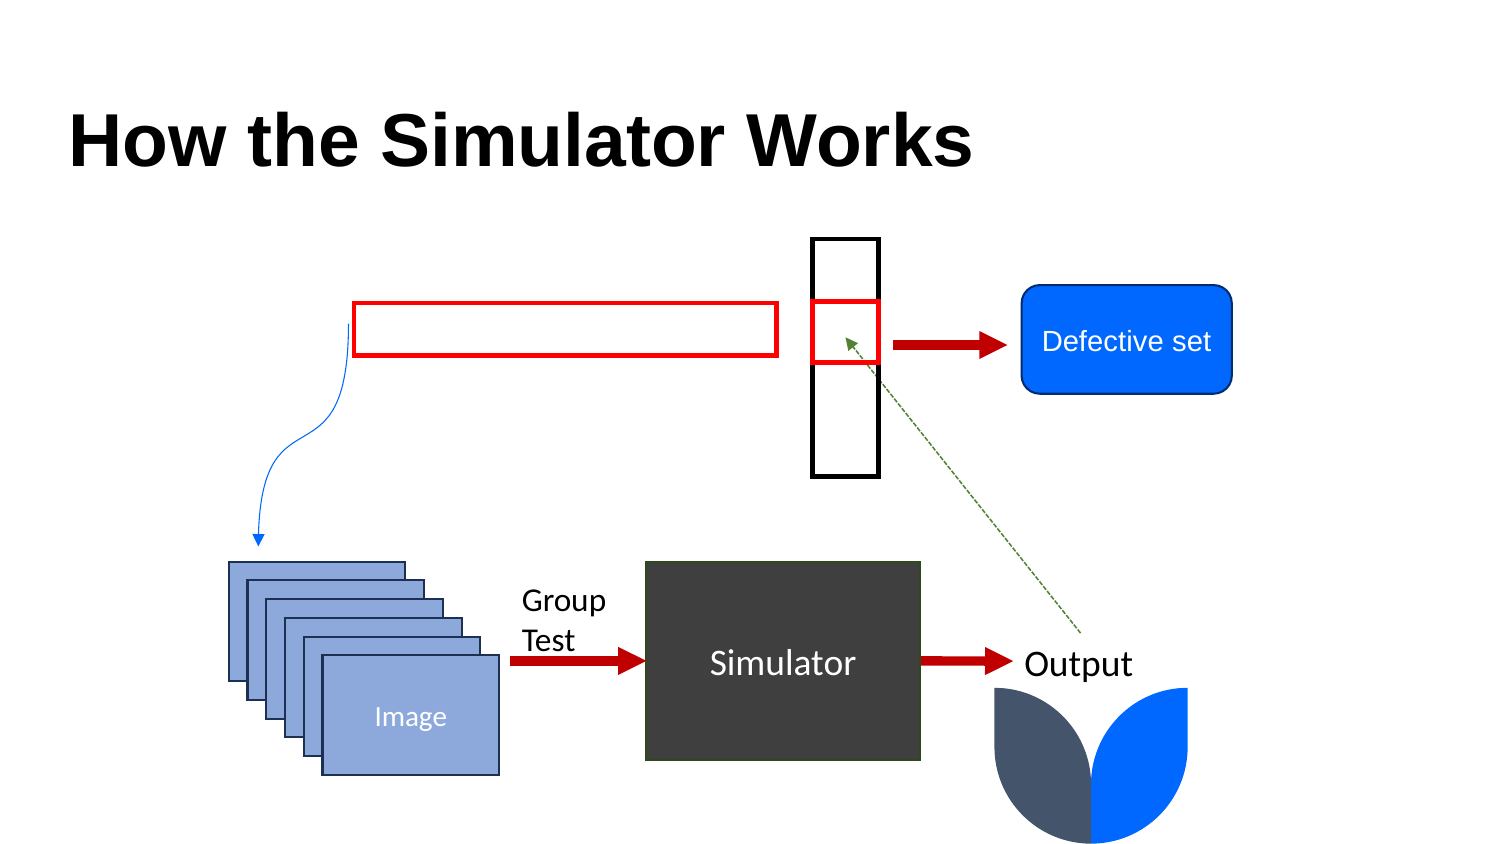

# How the Simulator Works

|  |  |  |  |  |  |  |
| --- | --- | --- | --- | --- | --- | --- |
|  |  |  |  |  |  |  |
|  |  |  |  |  |  |  |
|  |  |  |  |  |  |  |
Defective set

Image
Image
Image
Image
Image
Image
Simulator
Output
Group Test